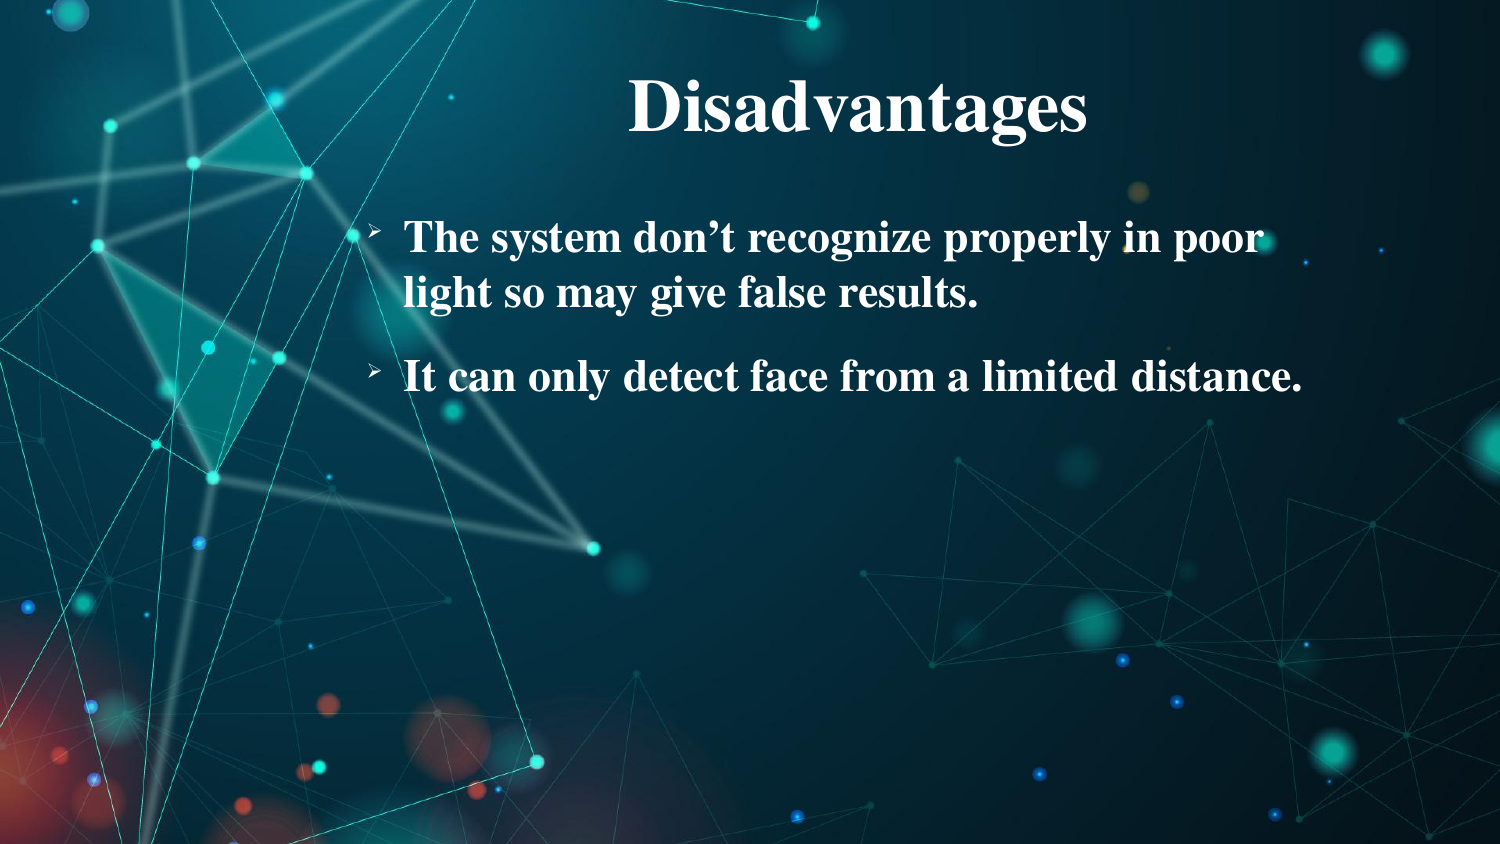

Disadvantages

The system don’t recognize properly in poor light so may give false results.
It can only detect face from a limited distance.